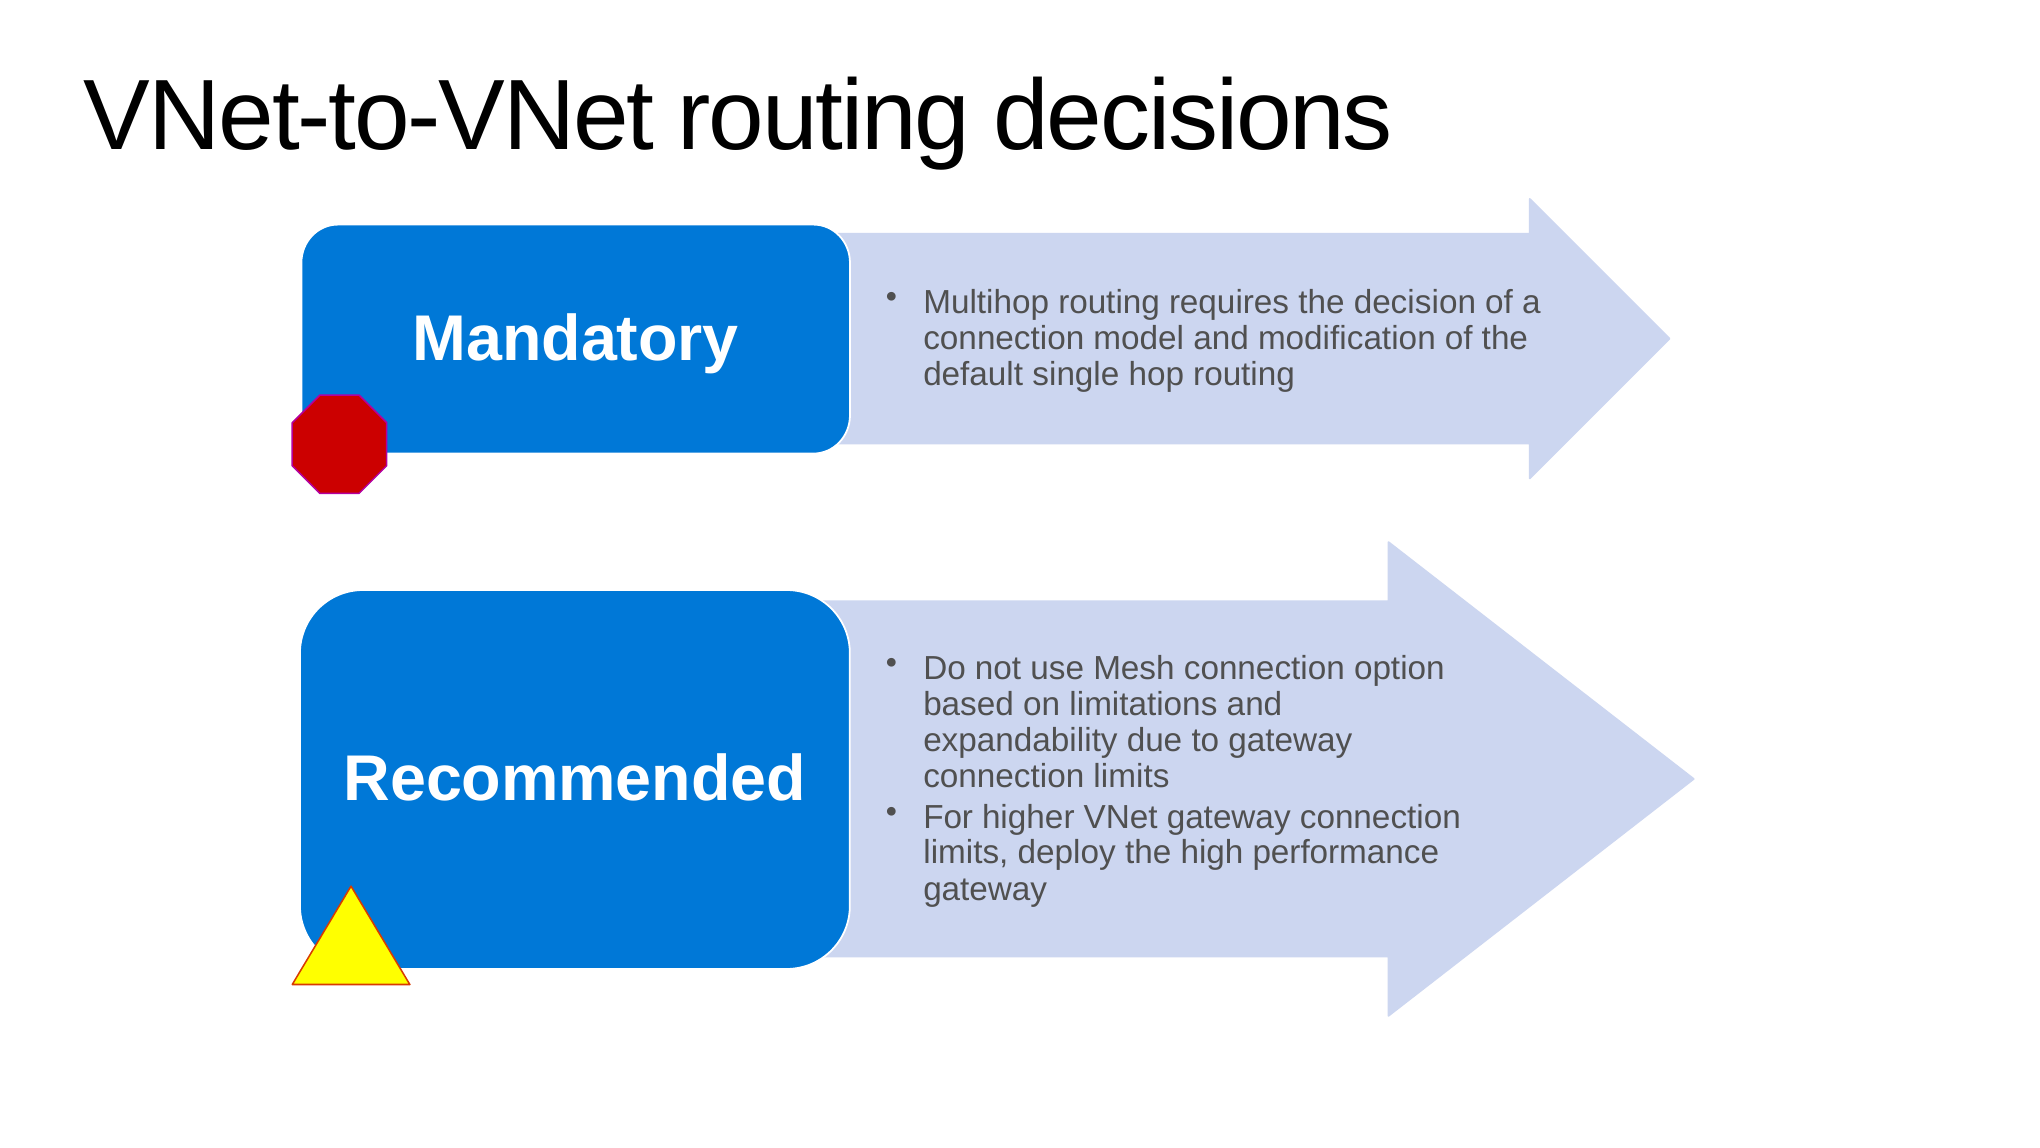

# VNet-to-VNet routing decisions
Multihop routing requires the decision of a connection model and modification of the default single hop routing
Mandatory

Do not use Mesh connection option based on limitations and expandability due to gateway connection limits
For higher VNet gateway connection limits, deploy the high performance gateway
Recommended